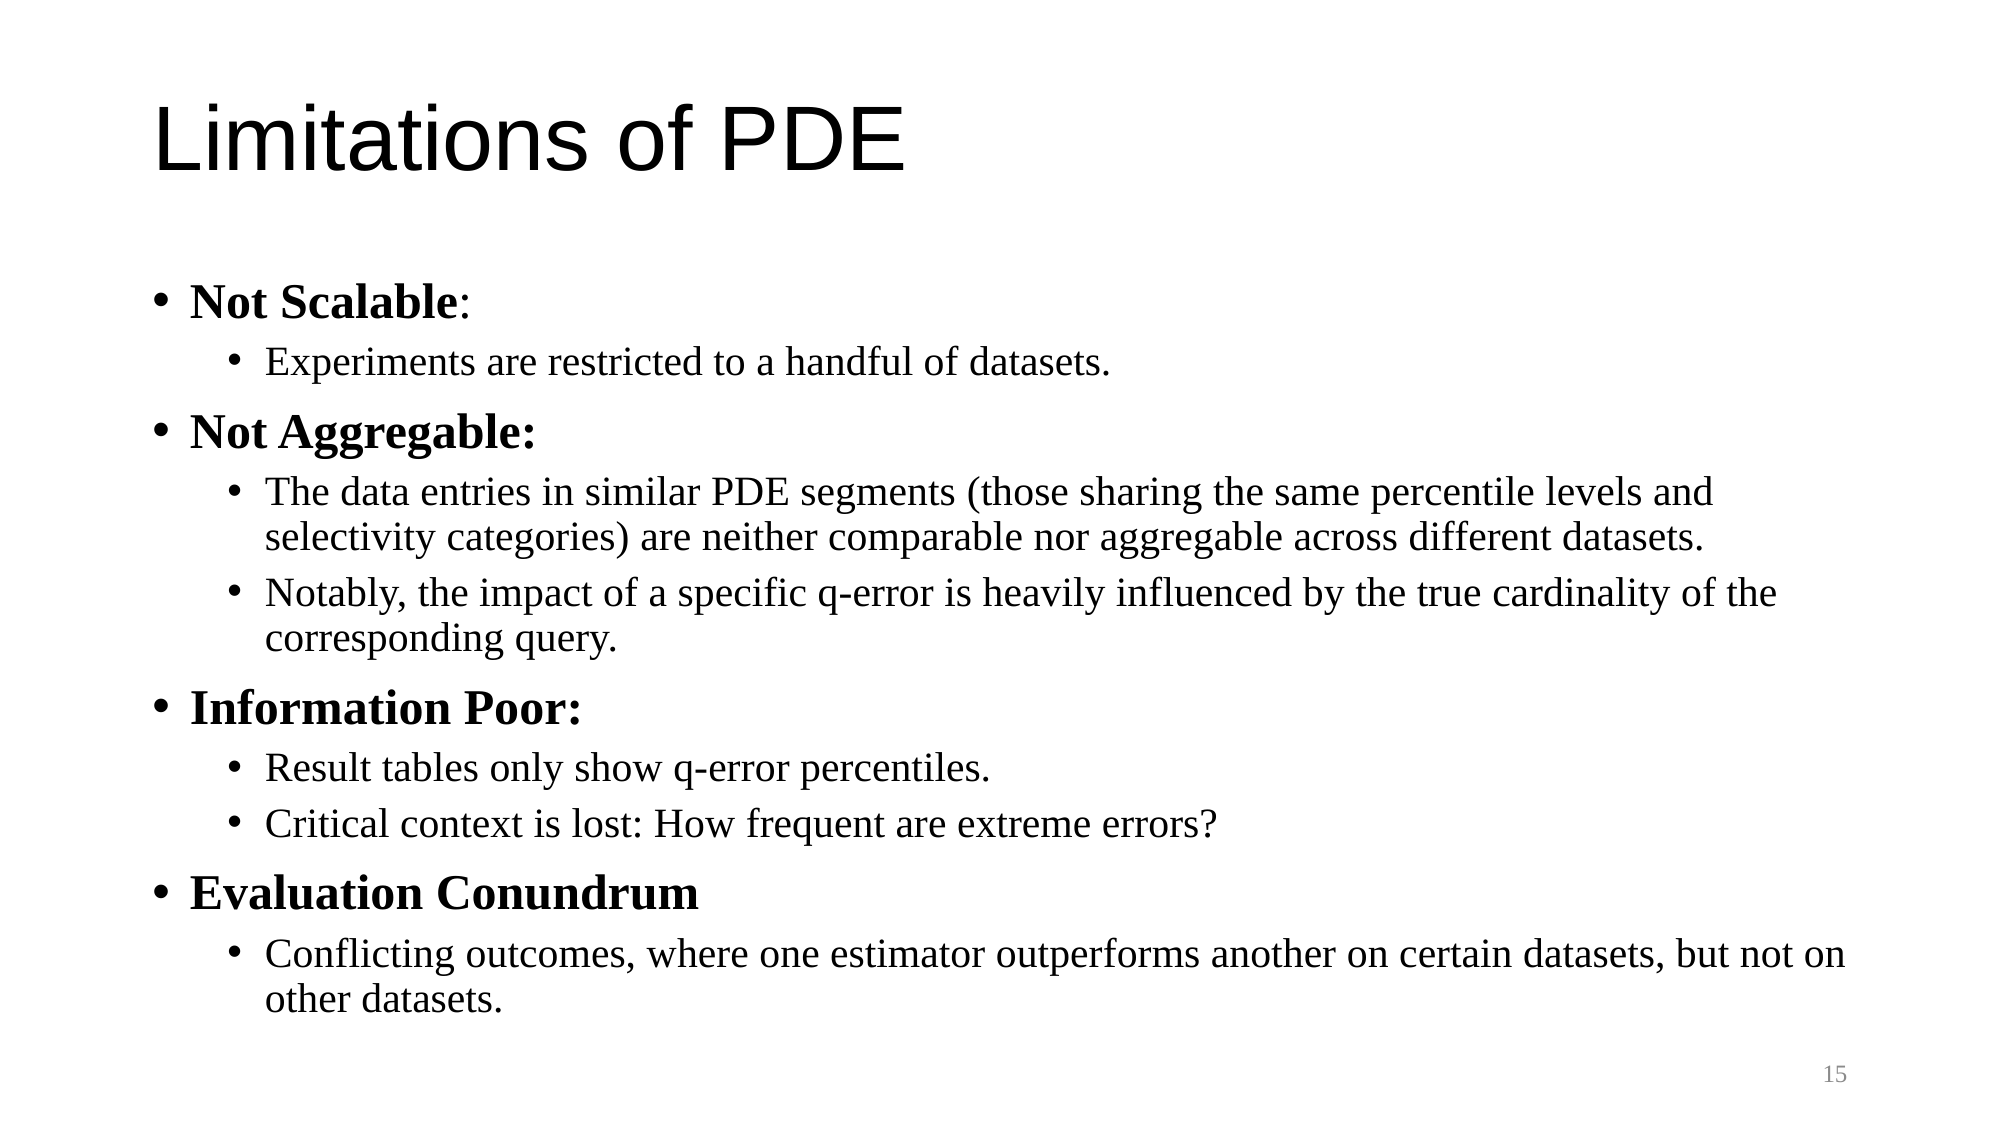

# Limitations of PDE
Not Scalable:
Experiments are restricted to a handful of datasets.
Not Aggregable:
The data entries in similar PDE segments (those sharing the same percentile levels and selectivity categories) are neither comparable nor aggregable across different datasets.
Notably, the impact of a specific q-error is heavily influenced by the true cardinality of the corresponding query.
Information Poor:
Result tables only show q-error percentiles.
Critical context is lost: How frequent are extreme errors?
Evaluation Conundrum
Conflicting outcomes, where one estimator outperforms another on certain datasets, but not on other datasets.
15